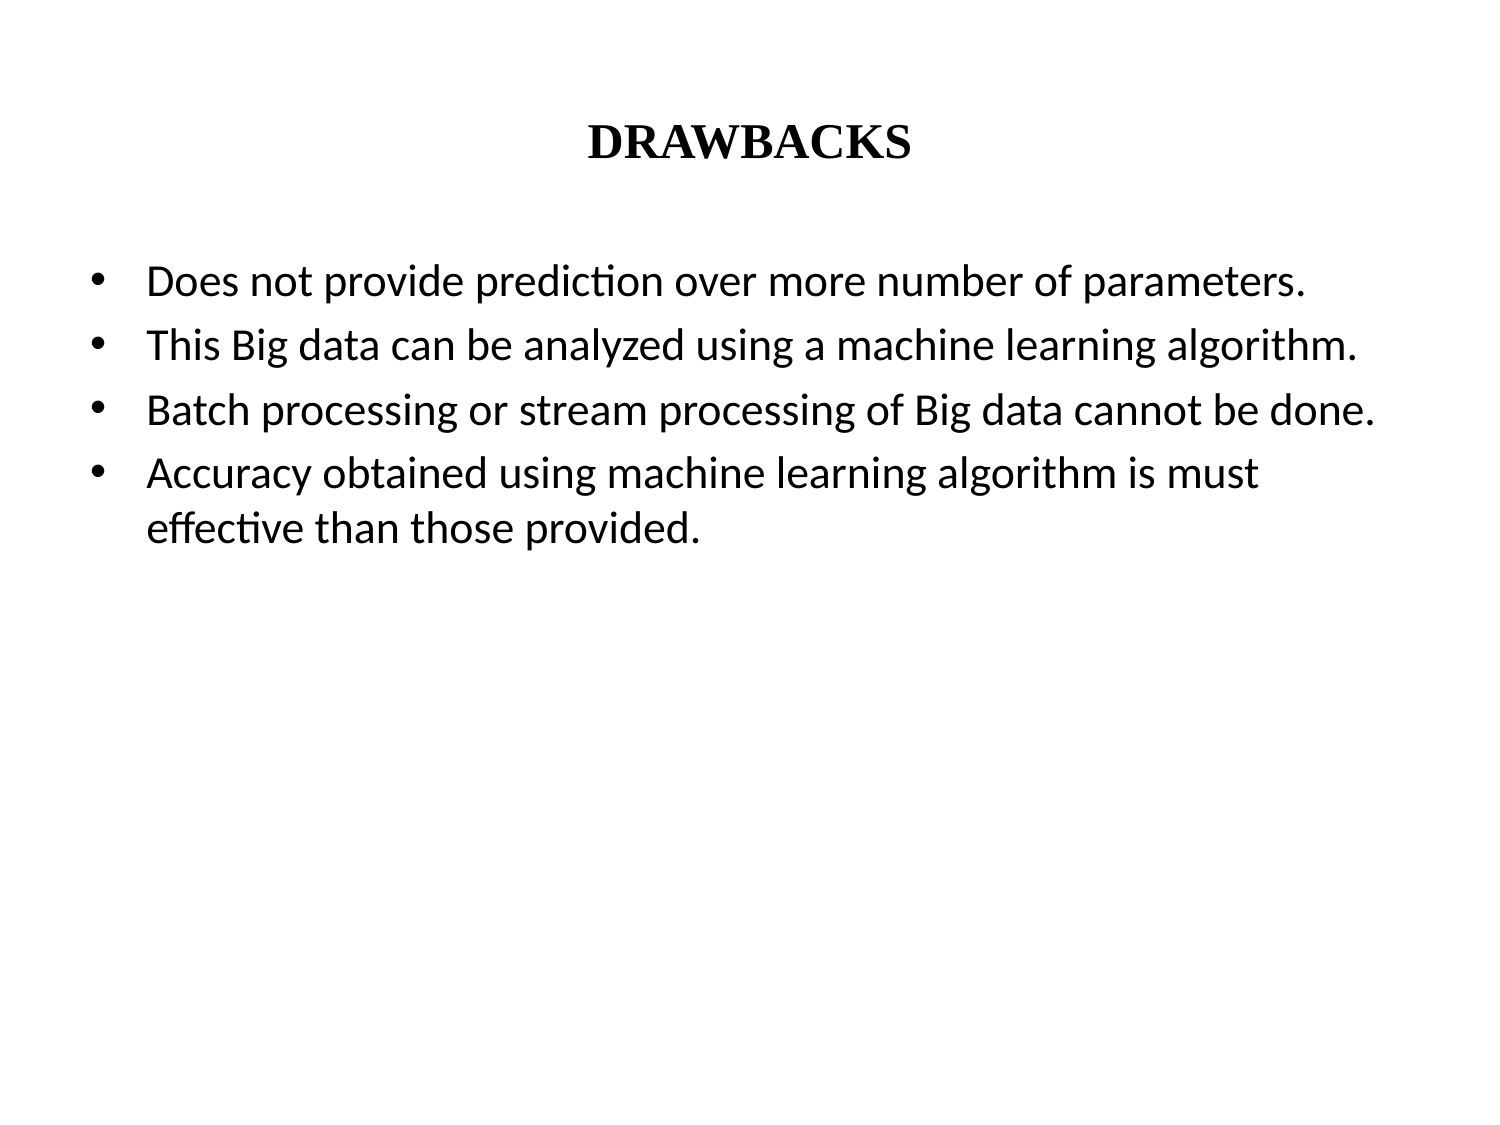

# DRAWBACKS
Does not provide prediction over more number of parameters.
This Big data can be analyzed using a machine learning algorithm.
Batch processing or stream processing of Big data cannot be done.
Accuracy obtained using machine learning algorithm is must effective than those provided.